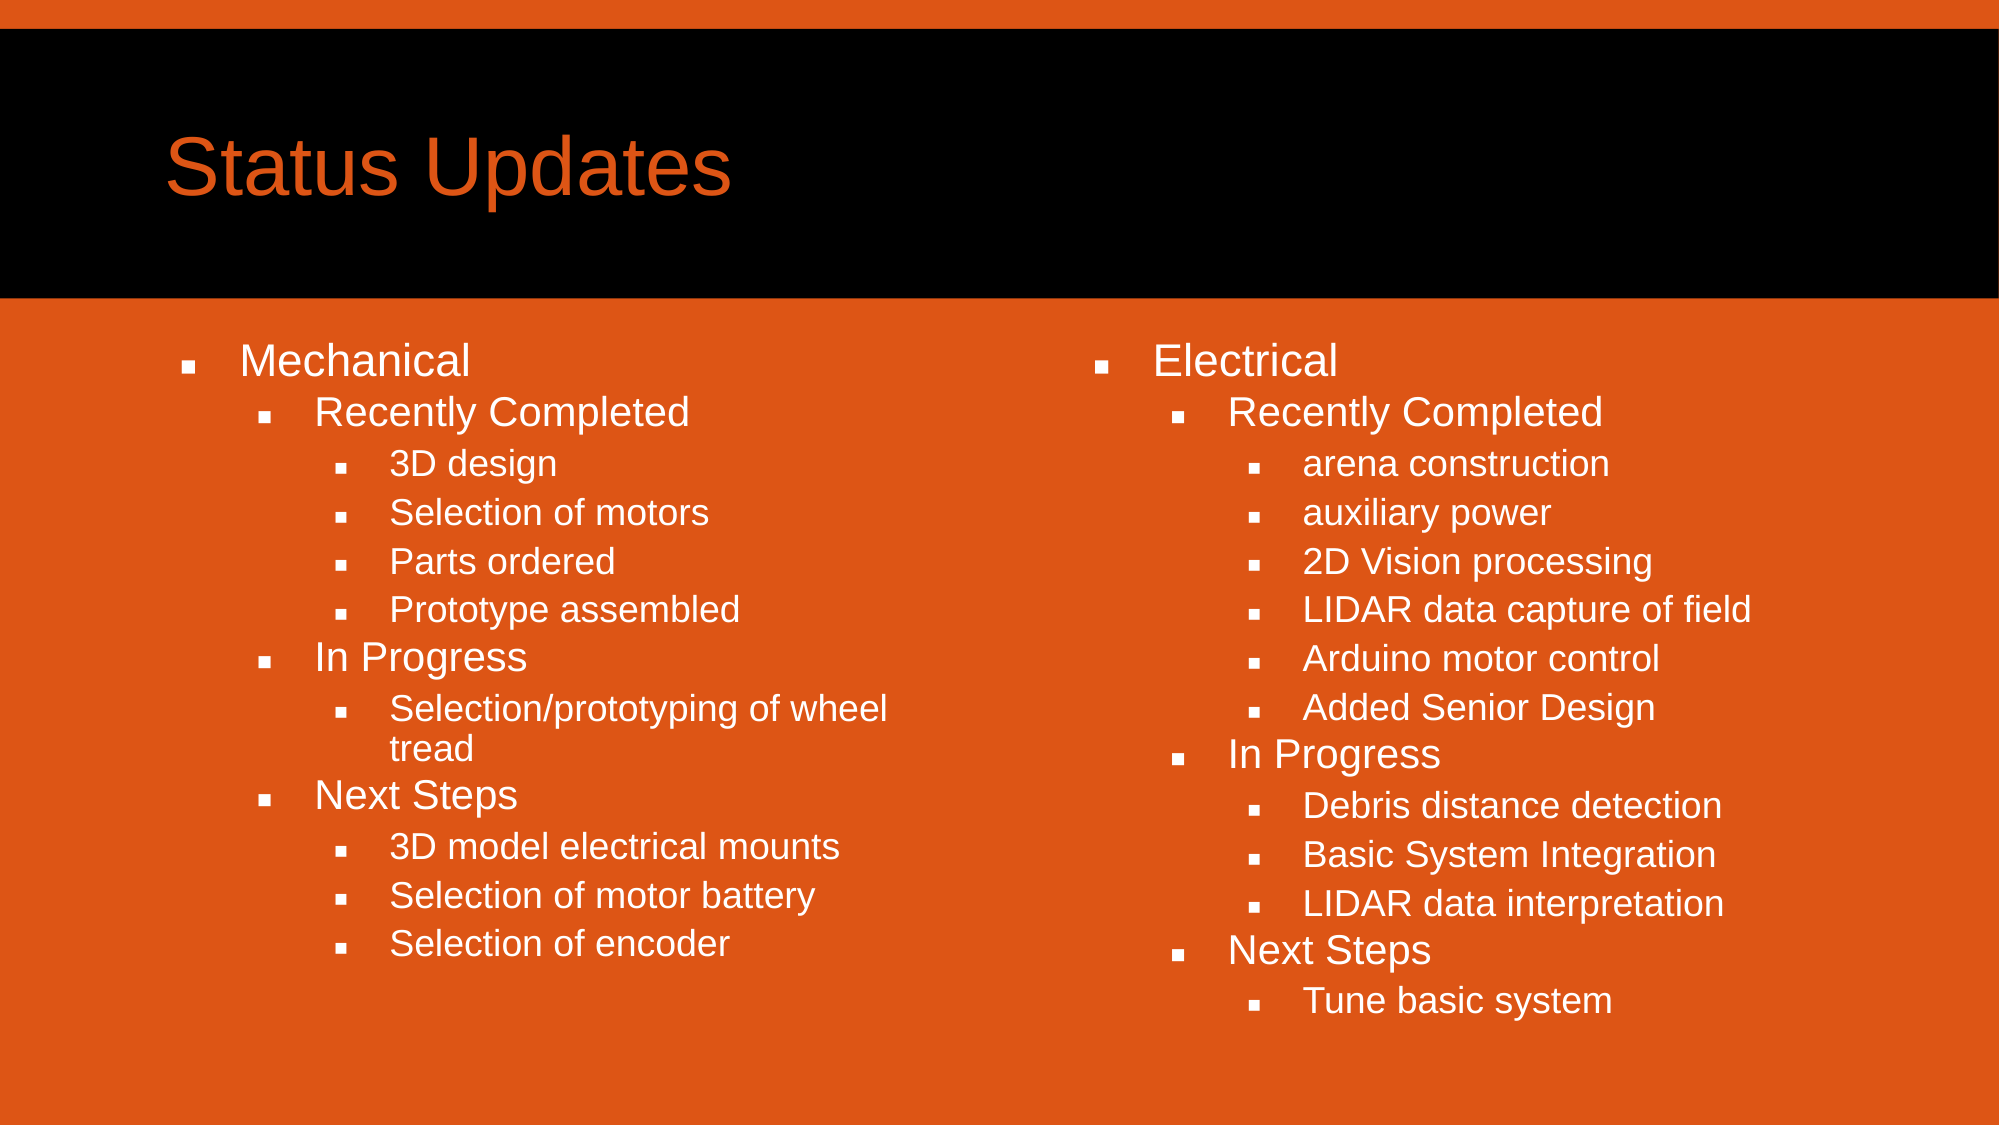

Status Updates
Mechanical
Recently Completed
3D design
Selection of motors
Parts ordered
Prototype assembled
In Progress
Selection/prototyping of wheel tread
Next Steps
3D model electrical mounts
Selection of motor battery
Selection of encoder
Electrical
Recently Completed
arena construction
auxiliary power
2D Vision processing
LIDAR data capture of field
Arduino motor control
Added Senior Design
In Progress
Debris distance detection
Basic System Integration
LIDAR data interpretation
Next Steps
Tune basic system